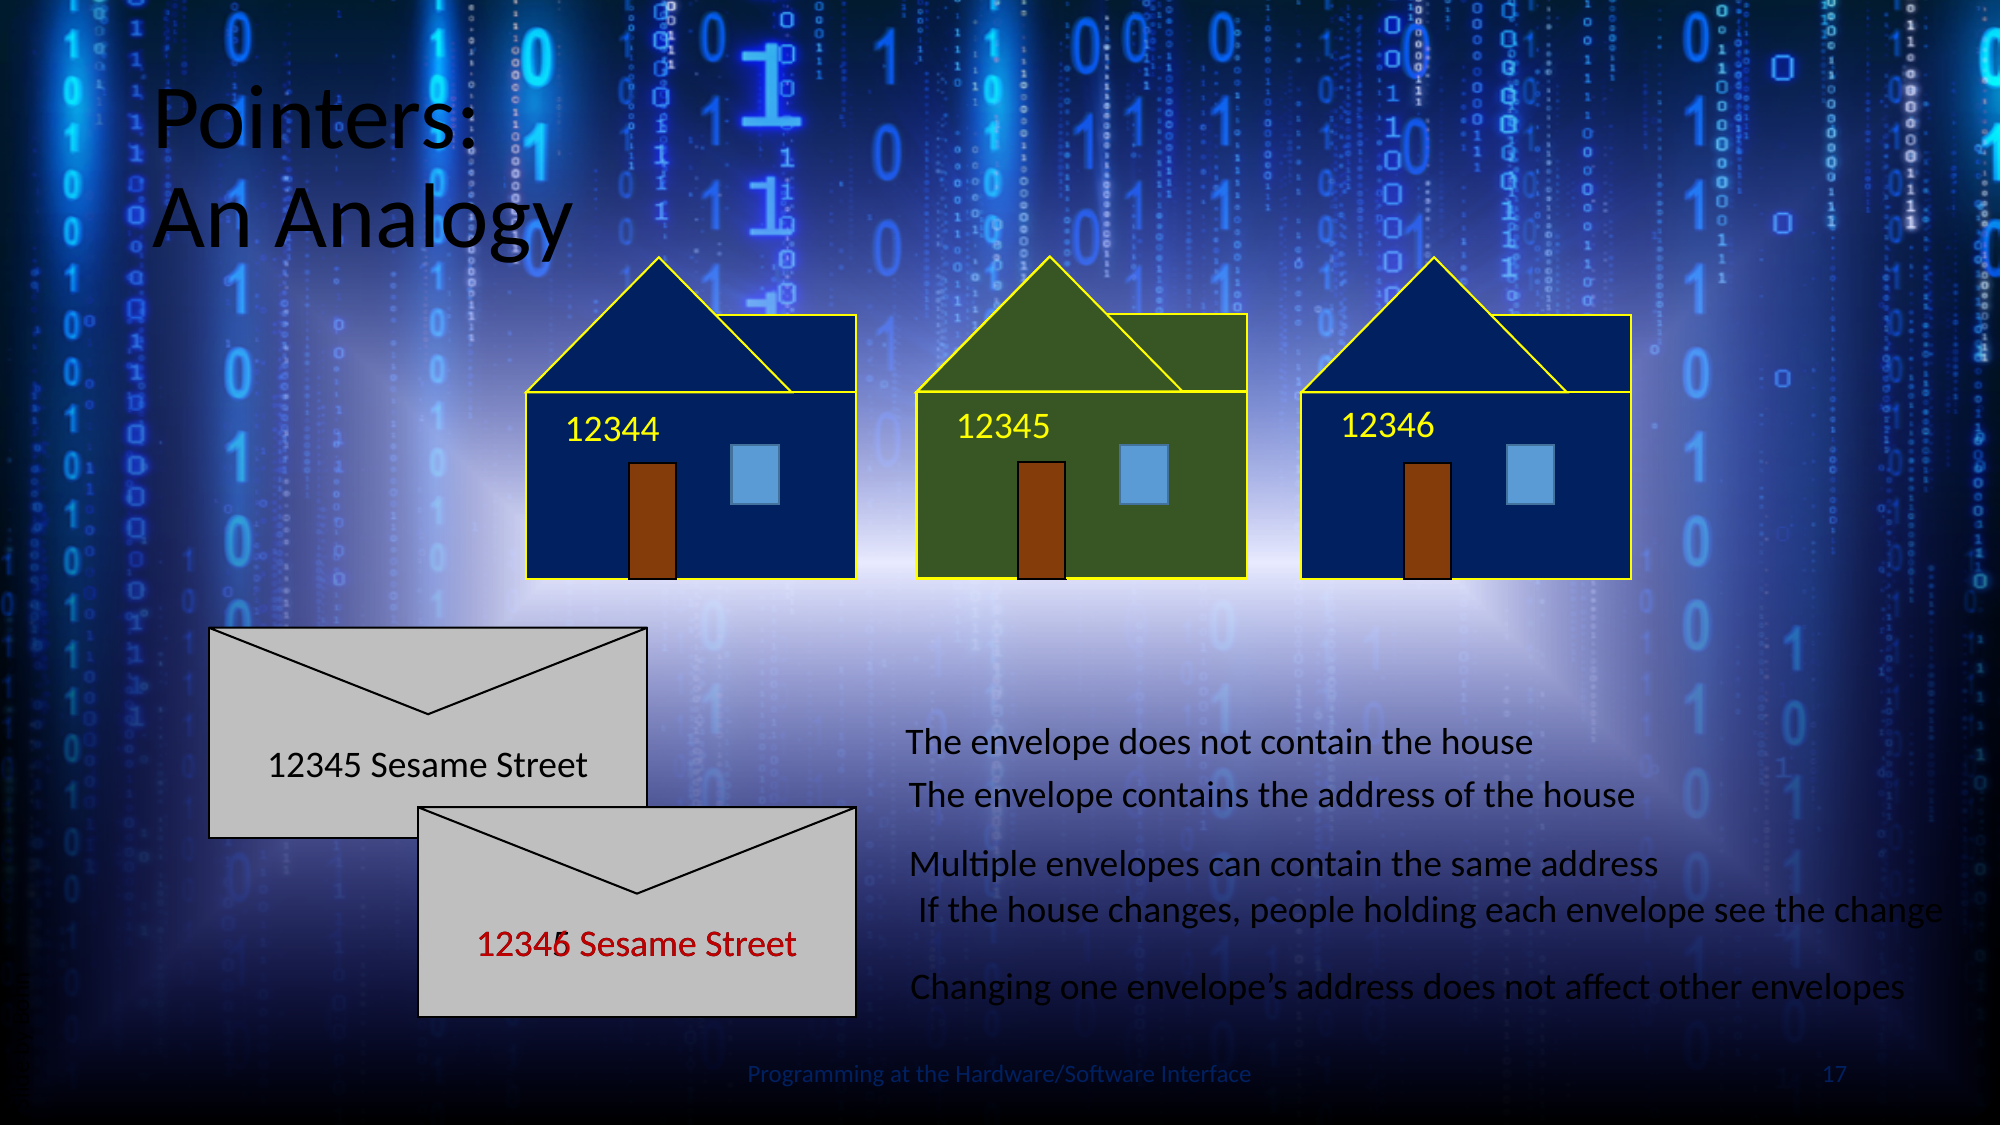

# Pointers: An Analogy

12346
12345
12344

Slide by Bohn
The envelope does not contain the house
12345 Sesame Street
The envelope contains the address of the house

Multiple envelopes can contain the same address
If the house changes, people holding each envelope see the change
12346 Sesame Street
12345 Sesame Street
Changing one envelope’s address does not affect other envelopes
Programming at the Hardware/Software Interface
17